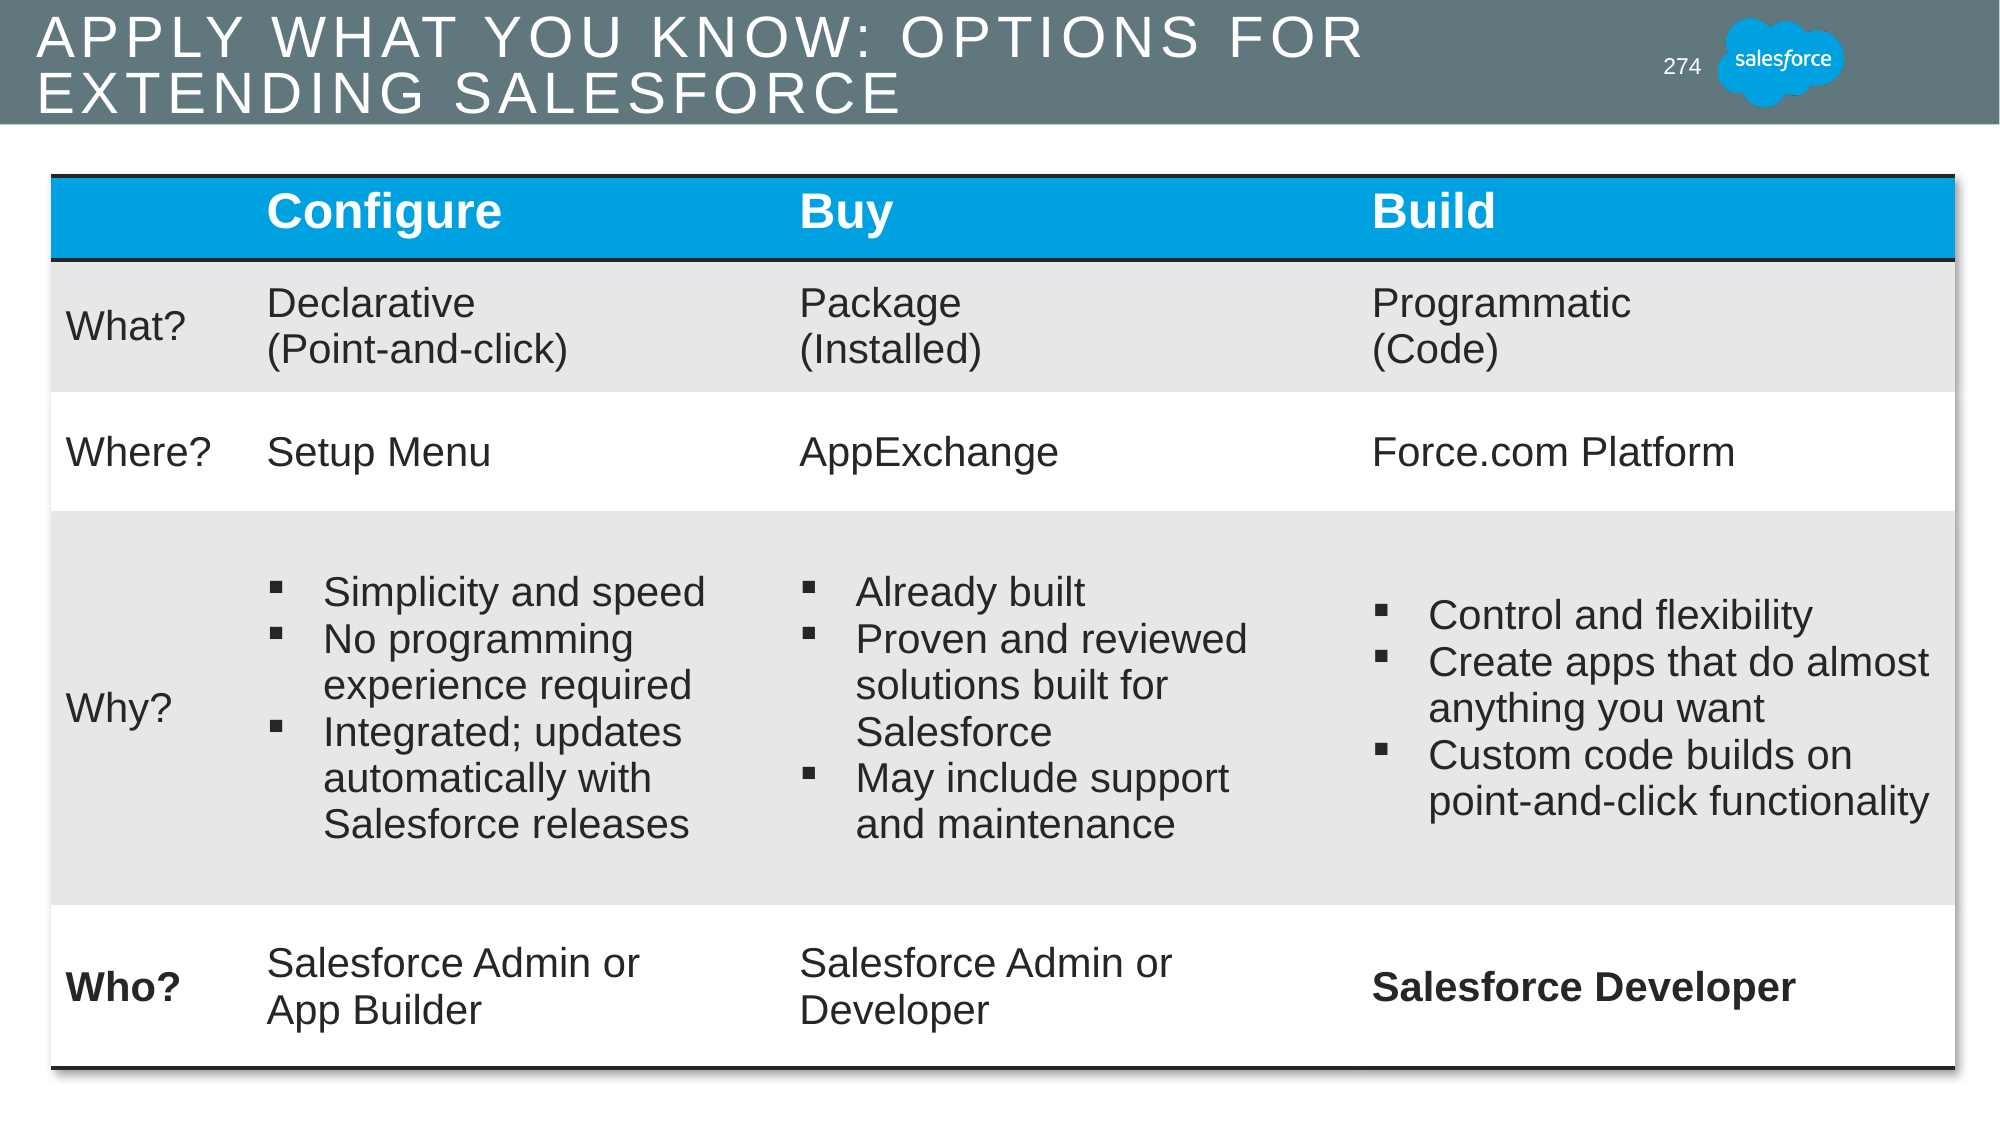

# Apply What You Know: Options for Extending Salesforce
274
|  | Configure | Buy | Build |
| --- | --- | --- | --- |
| What? | Declarative (Point-and-click) | Package (Installed) | Programmatic (Code) |
| Where? | Setup Menu | AppExchange | Force.com Platform |
| Why? | Simplicity and speed No programming experience required Integrated; updates automatically with Salesforce releases | Already built Proven and reviewed solutions built for Salesforce May include support and maintenance | Control and flexibility Create apps that do almost anything you want Custom code builds on point-and-click functionality |
| Who? | Salesforce Admin or App Builder | Salesforce Admin or Developer | Salesforce Developer |